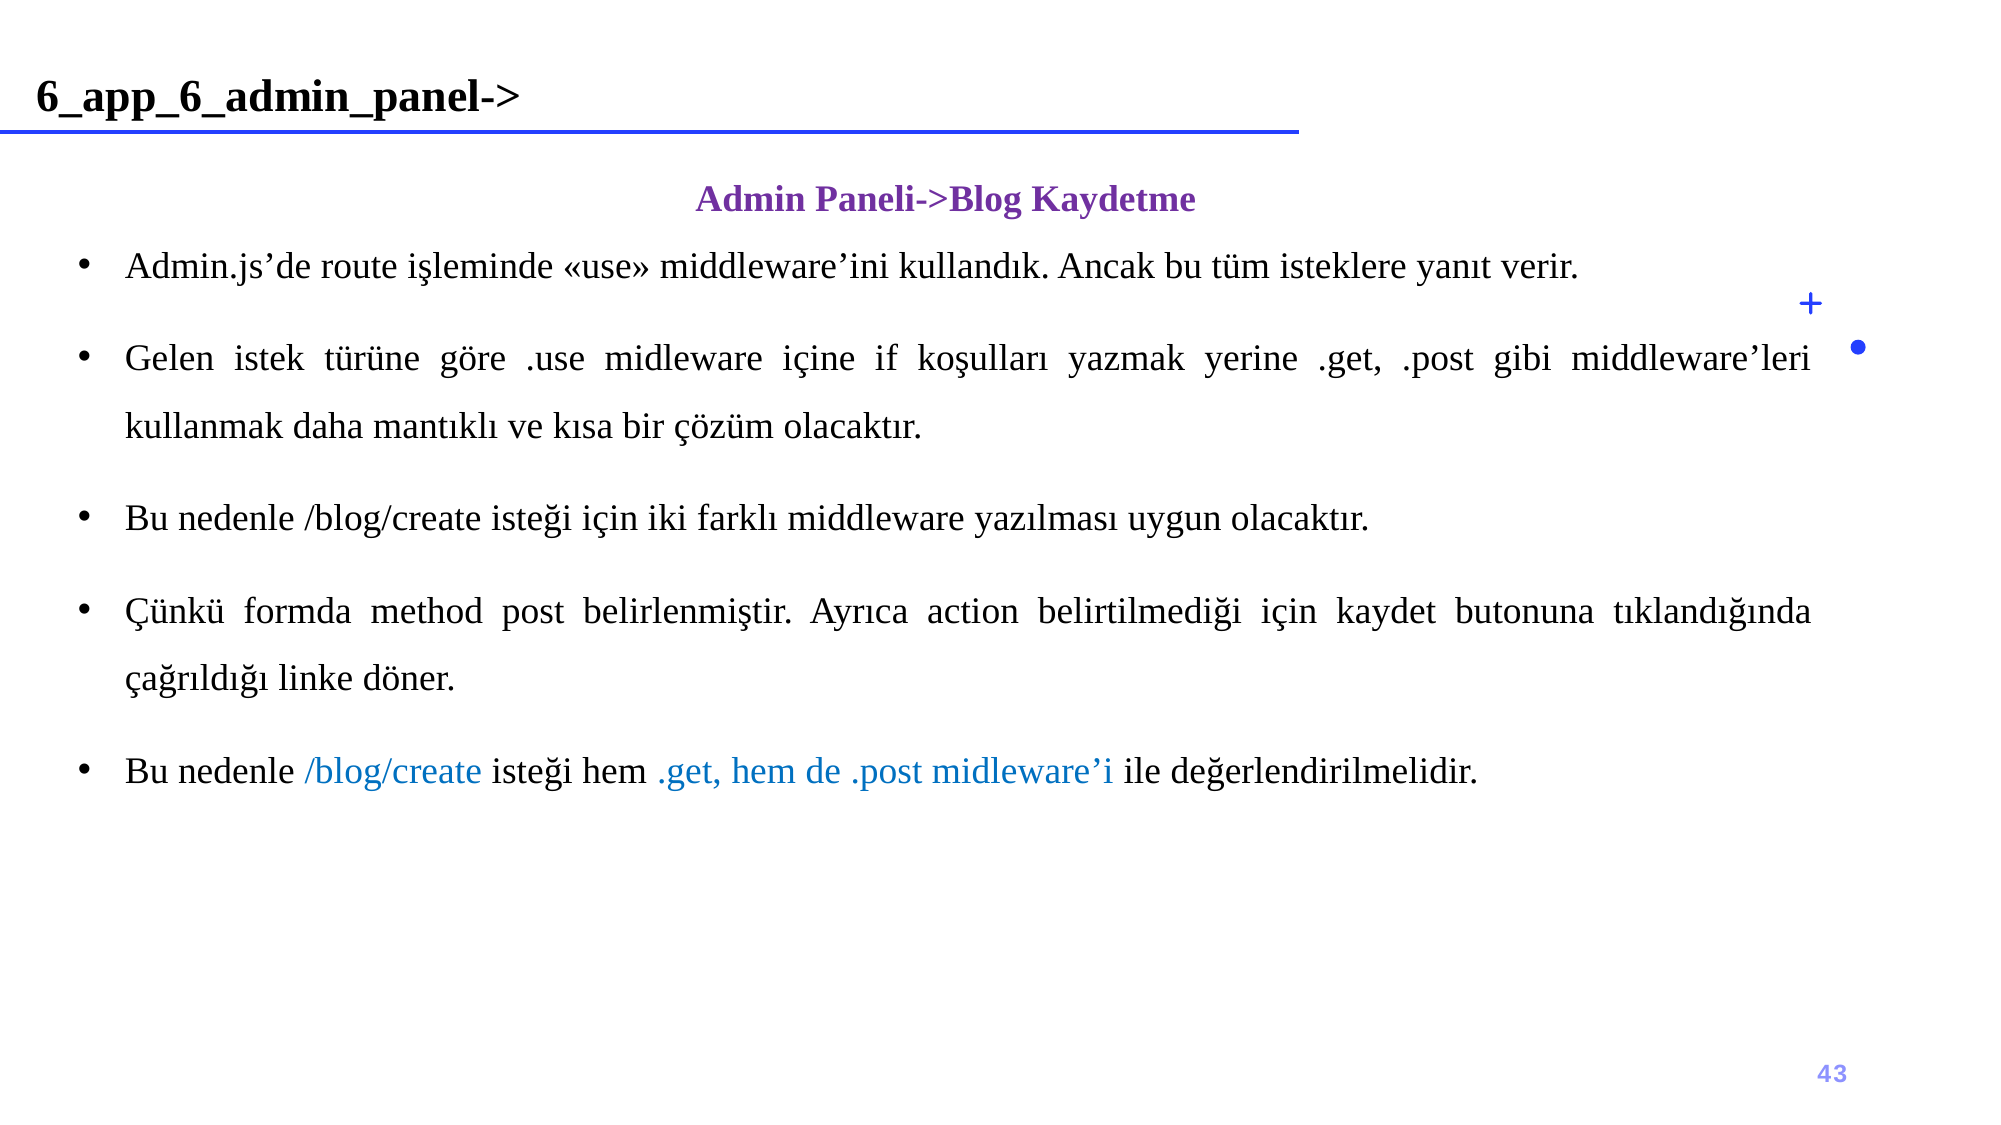

6_app_6_admin_panel->
Admin Paneli->Blog Kaydetme
Admin.js’de route işleminde «use» middleware’ini kullandık. Ancak bu tüm isteklere yanıt verir.
Gelen istek türüne göre .use midleware içine if koşulları yazmak yerine .get, .post gibi middleware’leri kullanmak daha mantıklı ve kısa bir çözüm olacaktır.
Bu nedenle /blog/create isteği için iki farklı middleware yazılması uygun olacaktır.
Çünkü formda method post belirlenmiştir. Ayrıca action belirtilmediği için kaydet butonuna tıklandığında çağrıldığı linke döner.
Bu nedenle /blog/create isteği hem .get, hem de .post midleware’i ile değerlendirilmelidir.

43